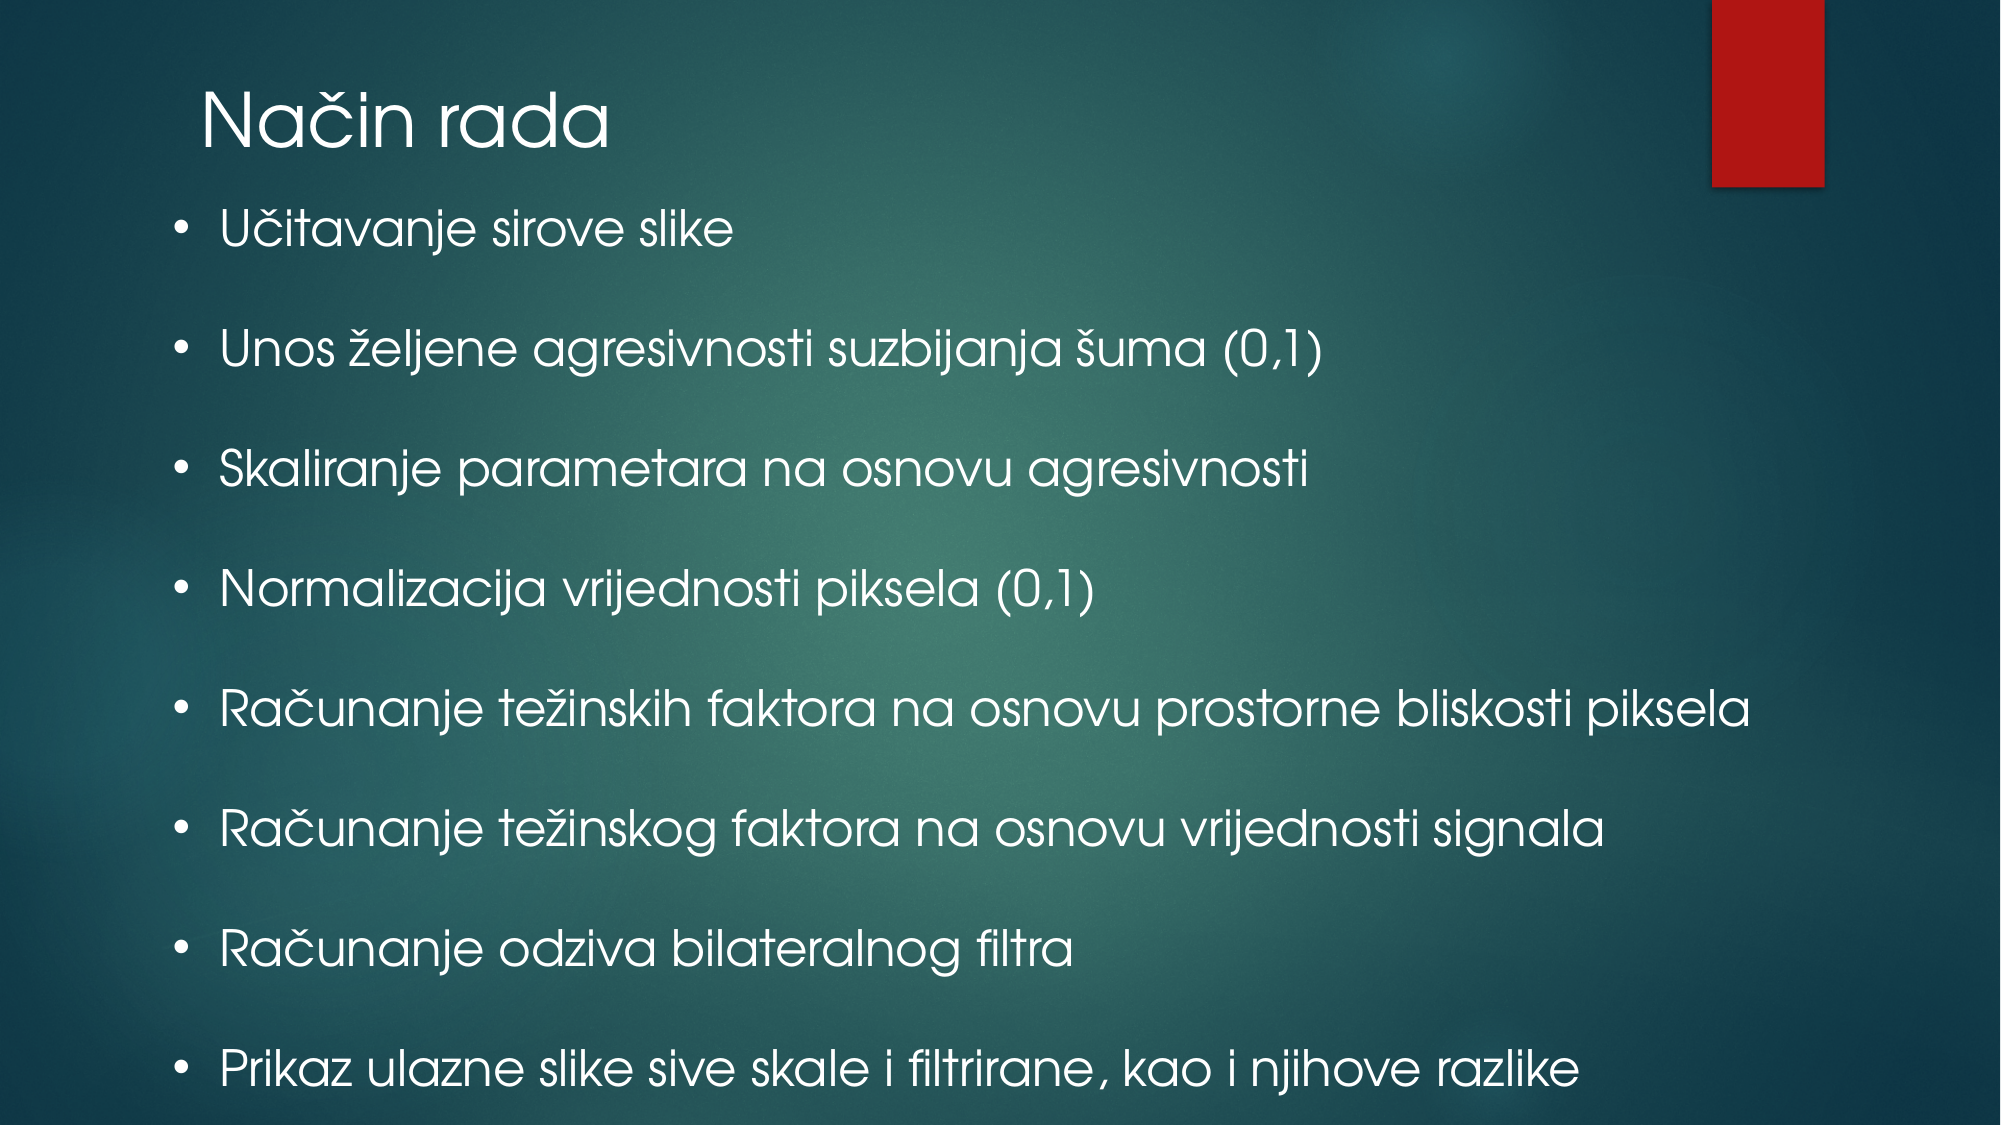

Način rada
Učitavanje sirove slike

Unos željene agresivnosti suzbijanja šuma (0,1)

Skaliranje parametara na osnovu agresivnosti

Normalizacija vrijednosti piksela (0,1)

Računanje težinskih faktora na osnovu prostorne bliskosti piksela

Računanje težinskog faktora na osnovu vrijednosti signala

Računanje odziva bilateralnog filtra

Prikaz ulazne slike sive skale i filtrirane, kao i njihove razlike